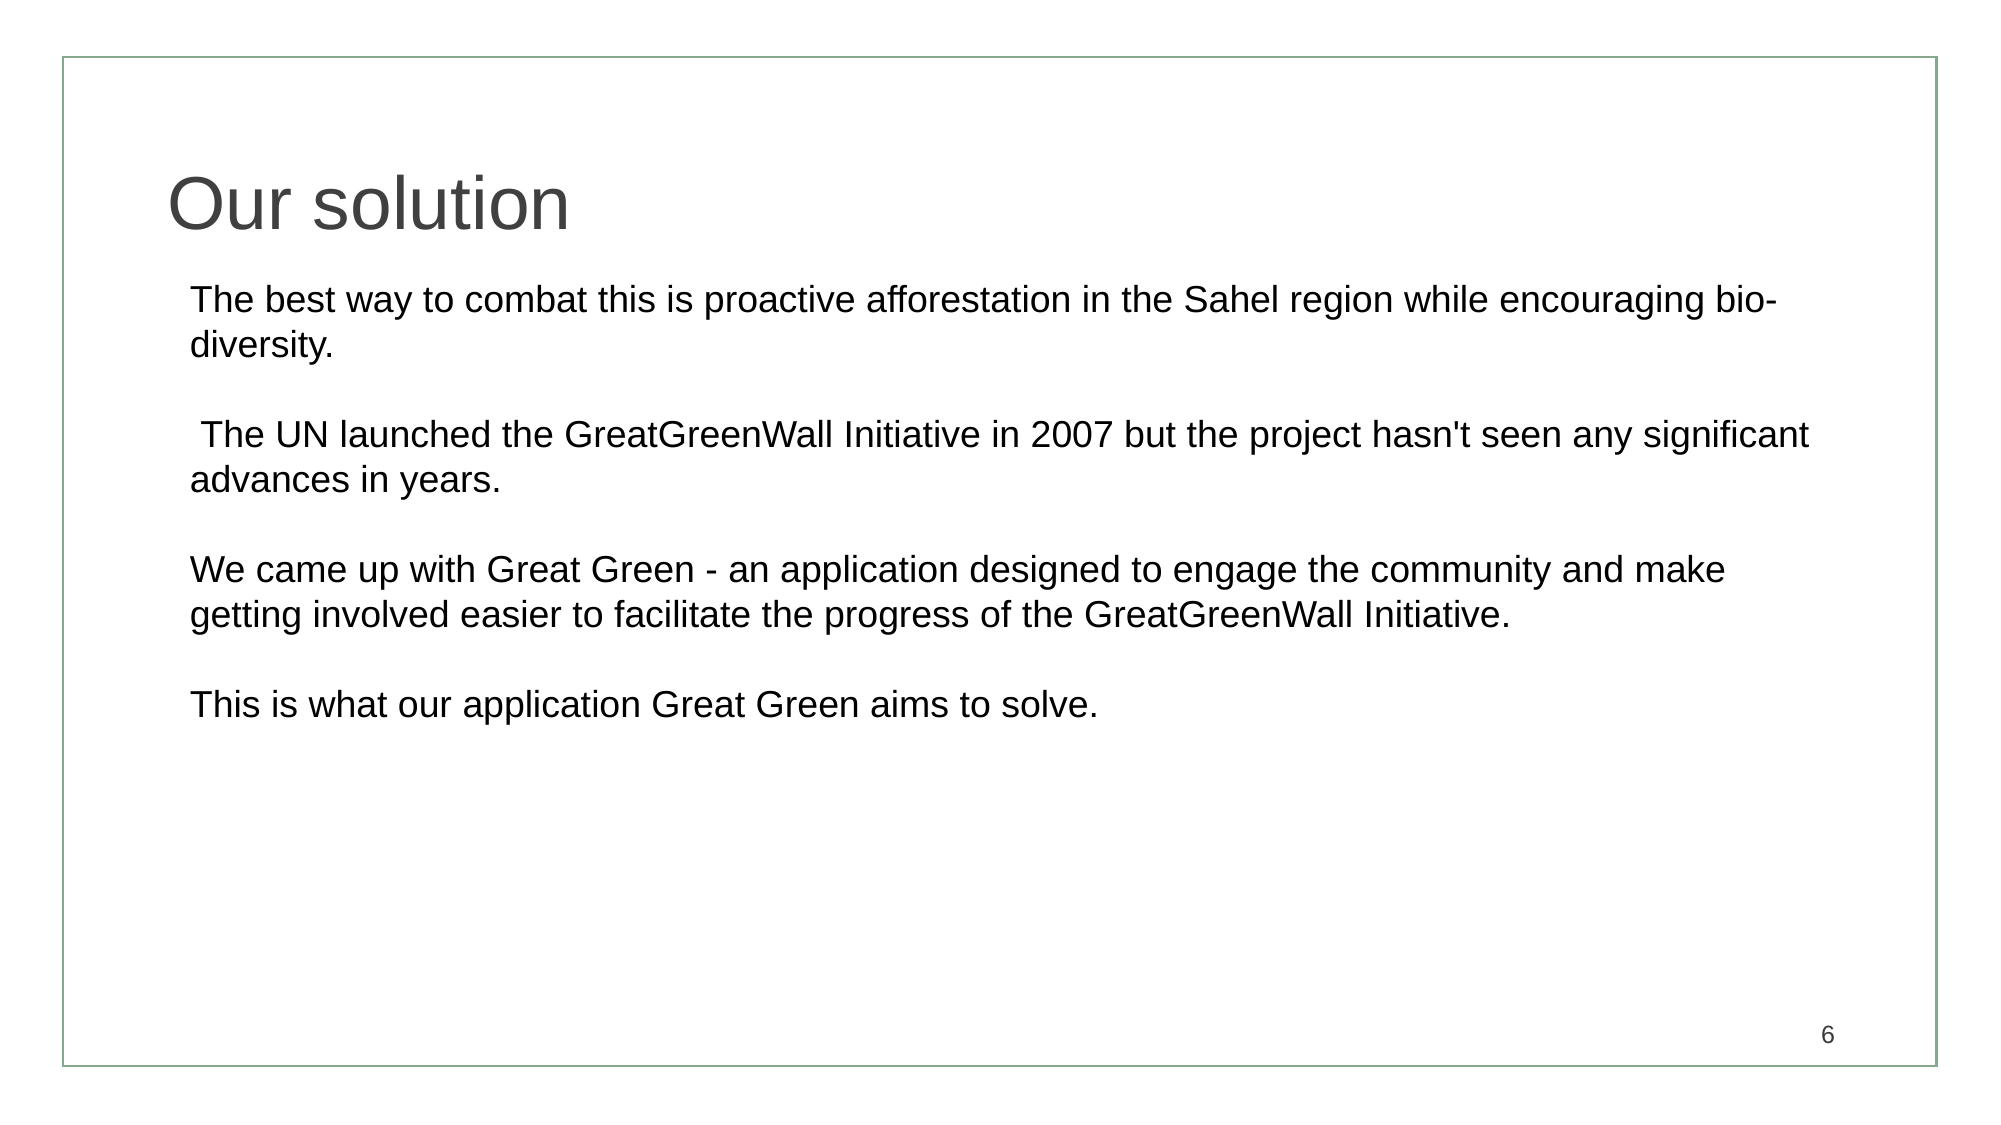

# Our solution
The best way to combat this is proactive afforestation in the Sahel region while encouraging bio-diversity.

 The UN launched the GreatGreenWall Initiative in 2007 but the project hasn't seen any significant advances in years.

We came up with Great Green - an application designed to engage the community and make getting involved easier to facilitate the progress of the GreatGreenWall Initiative.

This is what our application Great Green aims to solve.
6